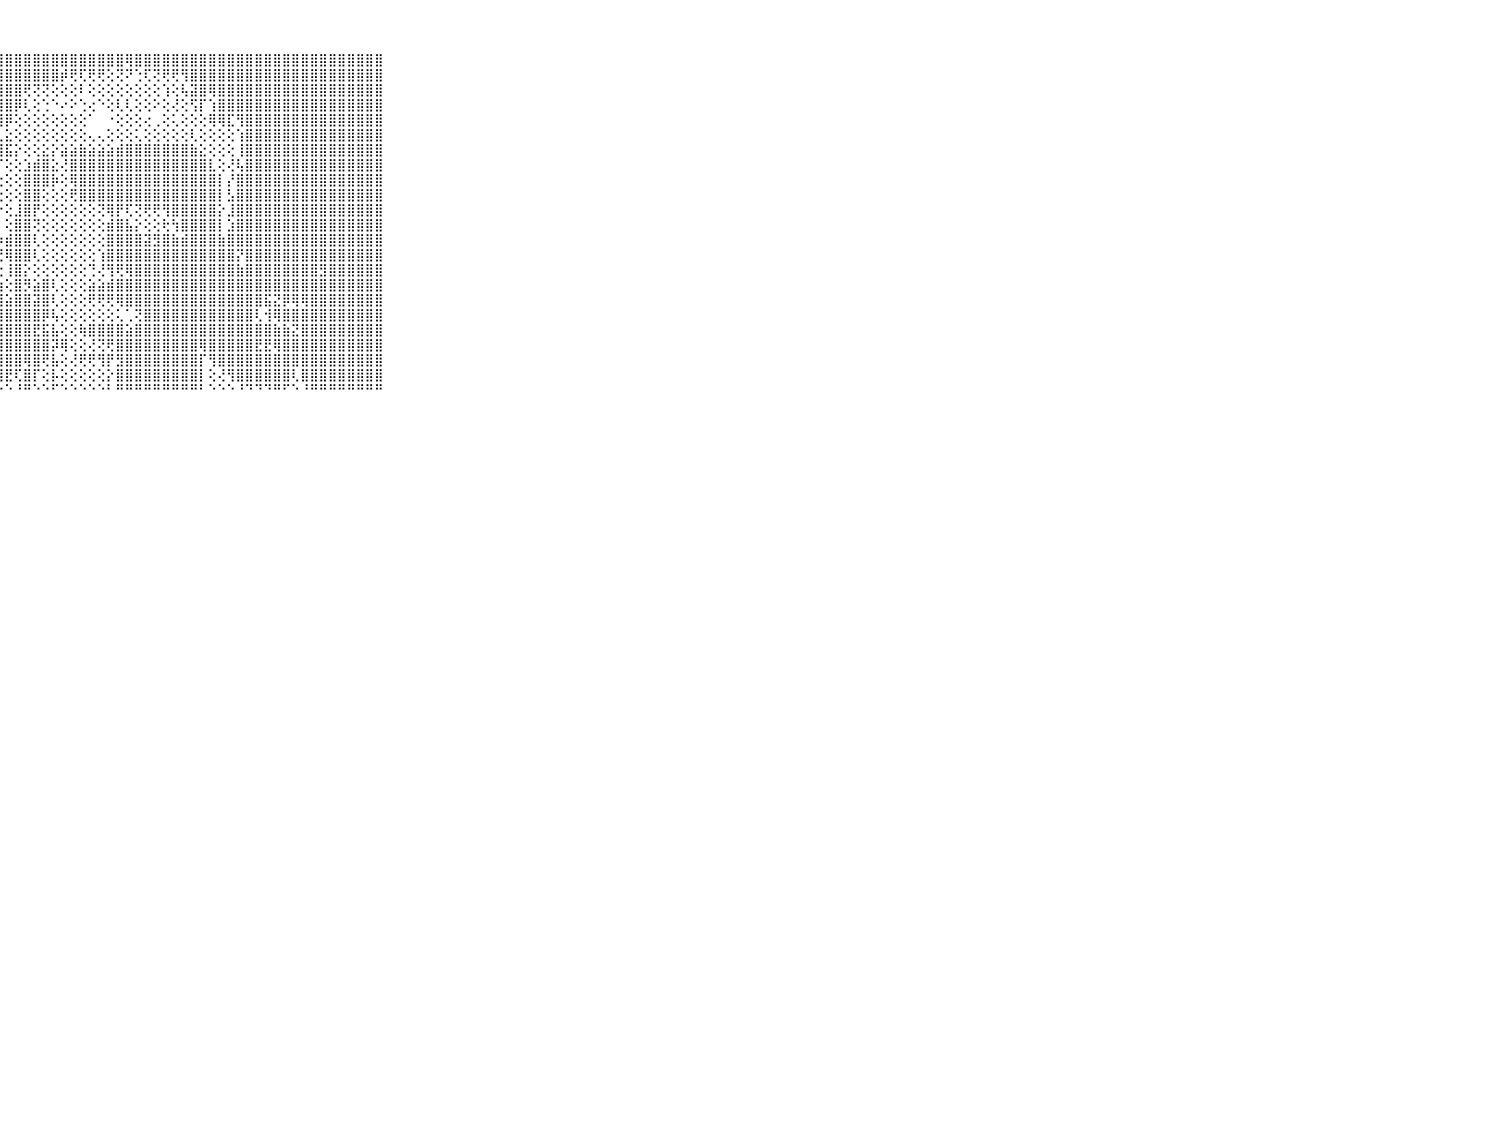

⠀⠀⠀⠀⠀⠀⠀⠀⠀⠀⠀⣿⣿⣿⣿⣿⣿⣿⣿⣿⣿⣿⣿⣿⣿⣿⣿⣿⣿⣿⣿⣿⣿⣿⣿⣿⣿⣿⣿⣿⣿⢿⣿⣿⣿⣿⣿⣿⣿⣿⣿⣿⣿⣿⣿⣿⣿⣿⣿⣿⣿⣿⣿⣿⣿⣿⣿⣿⣿⠀⠀⠀⠀⠀⠀⠀⠀⠀⠀⠀⠀
⠀⠀⠀⠀⠀⠀⠀⠀⠀⠀⠀⣿⣿⣿⣿⣿⣿⣿⣿⣿⣿⣿⣿⣿⣿⣿⣿⣿⣿⣿⣿⣿⣿⣿⡾⢟⢏⢟⢟⢕⢝⠝⢑⢏⢝⢟⢟⢻⣿⣿⣿⣿⣿⣿⣿⣿⣿⣿⣿⣿⣿⣿⣿⣿⣿⣿⣿⣿⣿⠀⠀⠀⠀⠀⠀⠀⠀⠀⠀⠀⠀
⠀⠀⠀⠀⠀⠀⠀⠀⠀⠀⠀⣿⣿⣿⣿⣿⣿⣿⣿⣿⣿⣿⣿⣿⣿⣿⣿⣿⣿⣿⢟⢝⢝⢕⢕⢕⠇⢕⢕⢕⢕⢕⢕⢕⢕⢱⢕⢧⣽⣿⢿⣿⣿⣿⣿⣿⣿⣿⣿⣿⣿⣿⣿⣿⣿⣿⣿⣿⣿⠀⠀⠀⠀⠀⠀⠀⠀⠀⠀⠀⠀
⠀⠀⠀⠀⠀⠀⠀⠀⠀⠀⠀⣿⣿⣿⣿⣿⣿⣿⣿⣿⣿⣿⣿⣿⣿⣿⣿⣿⣿⡿⢇⢕⢑⠑⠔⠕⢑⢔⠑⢕⢇⢇⢕⢕⠕⢕⢜⢕⢫⡏⢱⣿⣿⣿⣿⣿⣿⣿⣿⣿⣿⣿⣿⣿⣿⣿⣿⣿⣿⠀⠀⠀⠀⠀⠀⠀⠀⠀⠀⠀⠀
⠀⠀⠀⠀⠀⠀⠀⠀⠀⠀⠀⣿⣿⣿⣿⣿⣿⣿⣿⣿⣿⣿⣿⣿⣿⣿⣿⣿⡿⢕⢕⢕⢕⢕⢕⢕⢕⠁⠀⠐⢕⢕⢕⢔⢀⢕⢅⢕⢕⢕⢿⢿⣏⢻⣿⣿⣿⣿⣿⣿⣿⣿⣿⣿⣿⣿⣿⣿⣿⠀⠀⠀⠀⠀⠀⠀⠀⠀⠀⠀⠀
⠀⠀⠀⠀⠀⠀⠀⠀⠀⠀⠀⣿⣿⣿⣿⣿⣿⣿⣿⣿⣿⣿⣿⣿⣿⣿⣿⣇⣕⢕⢕⢕⢕⢕⢕⢕⢕⢄⢄⢕⢕⢕⢅⢕⢕⢕⢕⢕⢇⢕⢕⢕⢕⢱⣿⣿⣿⣿⣿⣿⣿⣿⣿⣿⣿⣿⣿⣿⣿⠀⠀⠀⠀⠀⠀⠀⠀⠀⠀⠀⠀
⠀⠀⠀⠀⠀⠀⠀⠀⠀⠀⠀⣿⣿⣿⣿⣿⣿⣿⣿⣿⣿⣿⣿⣿⣿⣿⣿⣿⣯⡕⢕⢕⣕⡕⣵⣵⣷⣵⣵⣵⣾⣿⣿⣿⣿⣿⣿⣿⣷⣕⢕⢕⢕⢸⣿⣿⣿⣿⣿⣿⣿⣿⣿⣿⣿⣿⣿⣿⣿⠀⠀⠀⠀⠀⠀⠀⠀⠀⠀⠀⠀
⠀⠀⠀⠀⠀⠀⠀⠀⠀⠀⠀⣿⣿⣿⣿⣿⣿⣿⣿⣿⣿⣿⣿⣿⣿⣿⣿⡏⢕⢕⣱⣾⣿⣕⢜⣿⣿⣿⣿⣿⣿⣿⣿⣿⣿⣿⣿⣿⣿⣿⣇⢕⢜⢧⣿⣿⣿⣿⣿⣿⣿⣿⣿⣿⣿⣿⣿⣿⣿⠀⠀⠀⠀⠀⠀⠀⠀⠀⠀⠀⠀
⠀⠀⠀⠀⠀⠀⠀⠀⠀⠀⠀⣿⣿⣿⣿⣿⣿⣿⣿⣿⣿⣿⣿⣿⣿⣿⣿⢕⢕⢕⣿⣿⣿⡷⢕⢿⣿⣿⣿⣿⣿⣿⣿⣿⣿⣿⣿⣿⣿⣿⣿⡇⡜⣿⣿⣿⣿⣿⣿⣿⣿⣿⣿⣿⣿⣿⣿⣿⣿⠀⠀⠀⠀⠀⠀⠀⠀⠀⠀⠀⠀
⠀⠀⠀⠀⠀⠀⠀⠀⠀⠀⠀⣿⣿⣿⣿⣿⣿⣿⣿⣿⣿⣿⣿⣿⣿⣿⣿⢕⢕⢕⣿⣿⢕⢕⢕⢟⣿⣿⣿⣿⣿⣿⣿⣿⣿⣿⣿⣿⣿⣿⣿⡇⣣⣿⣿⣿⣿⣿⣿⣿⣿⣿⣿⣿⣿⣿⣿⣿⣿⠀⠀⠀⠀⠀⠀⠀⠀⠀⠀⠀⠀
⠀⠀⠀⠀⠀⠀⠀⠀⠀⠀⠀⣿⣿⣿⣿⣿⣿⣿⣿⣿⣿⣿⣿⣿⣿⣿⣿⡕⢕⣸⣿⡟⢕⢕⢕⢕⢕⢕⢝⢿⡟⢏⢝⢟⢟⢻⣿⣿⣿⣿⣿⡕⣸⣿⣿⣿⣿⣿⣿⣿⣿⣿⣿⣿⣿⣿⣿⣿⣿⠀⠀⠀⠀⠀⠀⠀⠀⠀⠀⠀⠀
⠀⠀⠀⠀⠀⠀⠀⠀⠀⠀⠀⣿⣿⣿⣿⣿⣿⣿⣿⣿⣿⣿⣿⣿⣿⣿⣿⡇⢕⣿⣿⢝⢕⢕⢕⢕⢕⢕⢕⣾⣿⣧⡕⢕⢕⢗⢳⣿⣿⣿⣿⡇⣱⣿⣿⣿⣿⣿⣿⣿⣿⣿⣿⣿⣿⣿⣿⣿⣿⠀⠀⠀⠀⠀⠀⠀⠀⠀⠀⠀⠀
⠀⠀⠀⠀⠀⠀⠀⠀⠀⠀⠀⣿⣿⣿⣿⣿⣿⣿⣿⣿⣿⣿⣿⣿⣿⣿⡿⡷⣾⣿⣿⢇⢕⢕⢕⢕⢕⢕⢕⣿⣿⣿⣿⣽⣻⣿⣷⣾⣿⣿⣿⣷⣿⣿⣿⣿⣿⣿⣿⣿⣿⣿⣿⣿⣿⣿⣿⣿⣿⠀⠀⠀⠀⠀⠀⠀⠀⠀⠀⠀⠀
⠀⠀⠀⠀⠀⠀⠀⠀⠀⠀⠀⣿⣿⣿⣿⣿⣿⣿⣿⣿⣿⣿⣿⣿⣿⣿⢱⢜⢿⣿⣿⢇⢕⢕⢕⢕⢕⢕⢱⣿⣿⣿⣿⣿⣿⣿⣿⣿⣿⣿⣿⣿⣿⡝⣿⣿⣿⣿⣿⣿⣿⣿⣿⣿⣿⣿⣿⣿⣿⠀⠀⠀⠀⠀⠀⠀⠀⠀⠀⠀⠀
⠀⠀⠀⠀⠀⠀⠀⠀⠀⠀⠀⣿⣿⣿⣿⣿⣿⣿⣿⣿⣿⣿⣿⣿⣿⣿⣿⢕⢸⣿⡕⢕⢕⢕⢕⢕⢕⢙⢜⢻⢟⢿⣿⣿⣿⣿⣿⣿⣿⣿⣿⣿⣿⣷⣿⣿⣿⣿⣿⣿⣿⣿⣻⣿⣿⣿⣿⣿⣿⠀⠀⠀⠀⠀⠀⠀⠀⠀⠀⠀⠀
⠀⠀⠀⠀⠀⠀⠀⠀⠀⠀⠀⣿⣿⣿⣿⣿⣿⣿⣿⣿⣿⣿⣿⣿⣿⣿⣿⣷⢕⣿⡻⣵⣿⢇⢕⢕⢕⣵⣵⣾⣿⣿⣿⣿⣿⣿⣿⣿⣿⣿⣿⣿⣿⣿⣿⣿⣿⣿⣿⣿⣿⣿⣿⣿⣿⣿⣿⣿⣿⠀⠀⠀⠀⠀⠀⠀⠀⠀⠀⠀⠀
⠀⠀⠀⠀⠀⠀⠀⠀⠀⠀⠀⣿⣿⣿⣿⣿⣿⣿⣿⣿⣿⣿⣿⣿⣿⣿⣿⣿⣵⣿⣿⣽⣿⢇⢕⢕⢕⢟⢟⢟⢿⣿⣿⣿⣿⣿⣿⣿⣿⣿⣿⣿⣿⣿⣿⣿⣯⣝⡿⢿⢿⣿⣿⣿⣿⣿⣿⣿⣿⠀⠀⠀⠀⠀⠀⠀⠀⠀⠀⠀⠀
⠀⠀⠀⠀⠀⠀⠀⠀⠀⠀⠀⣿⣿⣿⣿⣿⣿⣿⣿⣿⣿⣿⣿⣿⣿⣿⣿⣿⣿⣿⣿⣿⡿⢧⢕⢕⢕⢕⢕⢕⢅⢁⢝⣿⣿⣿⣿⣿⣿⣿⣿⣿⣿⣿⣿⢇⢺⢿⣿⣿⣿⣿⣿⣿⣿⣿⣿⣿⣿⠀⠀⠀⠀⠀⠀⠀⠀⠀⠀⠀⠀
⠀⠀⠀⠀⠀⠀⠀⠀⠀⠀⠀⣿⣿⣿⣿⣿⣿⣿⣿⣿⣿⣿⣿⣿⣿⣿⣿⣿⣿⣿⣿⣟⣯⣧⢕⢕⢷⣿⣿⣿⣿⣵⣿⣿⣿⣿⣿⣿⣿⣿⣿⣿⣿⣿⣿⣿⣿⣷⣷⣝⣿⣿⣿⣿⣿⣿⣿⣿⣿⠀⠀⠀⠀⠀⠀⠀⠀⠀⠀⠀⠀
⠀⠀⠀⠀⠀⠀⠀⠀⠀⠀⠀⣿⣿⣿⣿⣿⣿⣿⣿⣿⣿⣿⣿⣿⣿⣿⣿⣿⣿⣿⣿⣿⣿⡽⢿⢕⢕⢜⢝⢟⣿⣿⣿⣿⣿⣿⣿⣿⣿⢿⣿⣿⣿⣿⣿⣟⣟⢿⣿⣿⣿⣿⣿⣿⣿⣿⣿⣿⣿⠀⠀⠀⠀⠀⠀⠀⠀⠀⠀⠀⠀
⠀⠀⠀⠀⠀⠀⠀⠀⠀⠀⠀⣿⣿⣿⣿⣿⣿⣿⣿⣿⣿⣿⣿⣿⣿⣿⣿⣿⣿⣿⢿⣿⢟⣧⢕⢜⢟⢟⢻⡟⣻⣿⣿⣿⣿⣿⣿⣿⣿⡏⢻⣿⣿⣿⣿⣿⣿⣿⣿⣿⣿⣿⣿⣿⣿⣿⣿⣿⣿⠀⠀⠀⠀⠀⠀⠀⠀⠀⠀⠀⠀
⠀⠀⠀⠀⠀⠀⠀⠀⠀⠀⠀⣿⣿⣿⣿⣿⣿⣿⣿⣿⣿⣿⣿⣿⣿⣿⣿⣿⣟⢏⣿⡏⢕⡧⢕⢕⢕⢕⢕⡕⣿⣿⣿⣿⣿⣿⣿⣿⣿⡇⢕⢜⢻⣿⣿⣿⣿⣿⣿⢇⣿⣿⣿⣿⣿⣿⣿⣿⣿⠀⠀⠀⠀⠀⠀⠀⠀⠀⠀⠀⠀
⠀⠀⠀⠀⠀⠀⠀⠀⠀⠀⠀⠛⠛⠛⠛⠛⠛⠛⠛⠛⠛⠛⠛⠛⠛⠛⠛⠑⠑⠘⠛⠑⠑⠋⠑⠑⠑⠑⠑⠃⠛⠛⠛⠛⠛⠛⠛⠛⠛⠃⠑⠑⠑⠘⠙⠙⠙⠛⠋⠑⠘⠛⠛⠛⠛⠛⠛⠛⠛⠀⠀⠀⠀⠀⠀⠀⠀⠀⠀⠀⠀